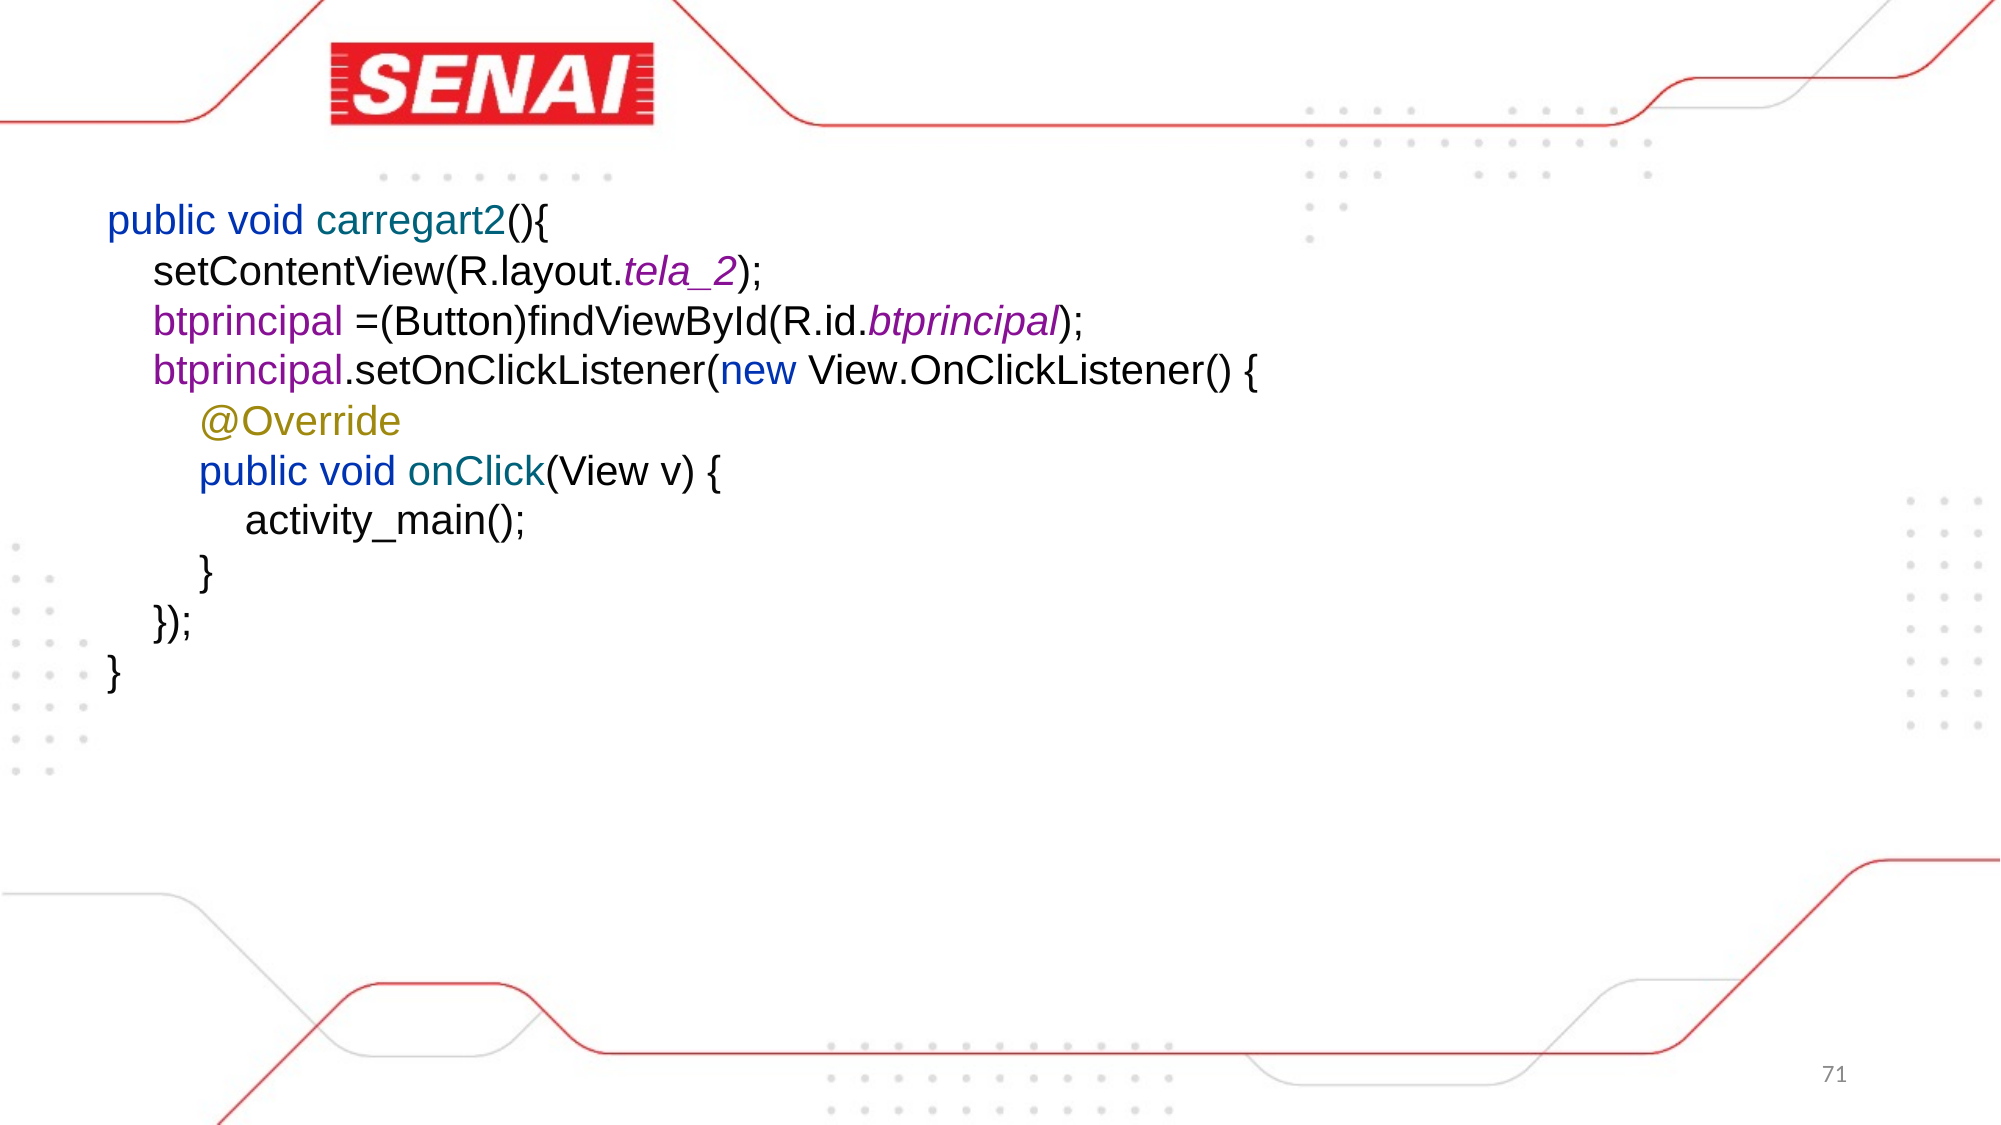

public void carregart2(){
    setContentView(R.layout.tela_2);
    btprincipal =(Button)findViewById(R.id.btprincipal);
    btprincipal.setOnClickListener(new View.OnClickListener() {
        @Override
        public void onClick(View v) {
            activity_main();
        }
    });
}
71